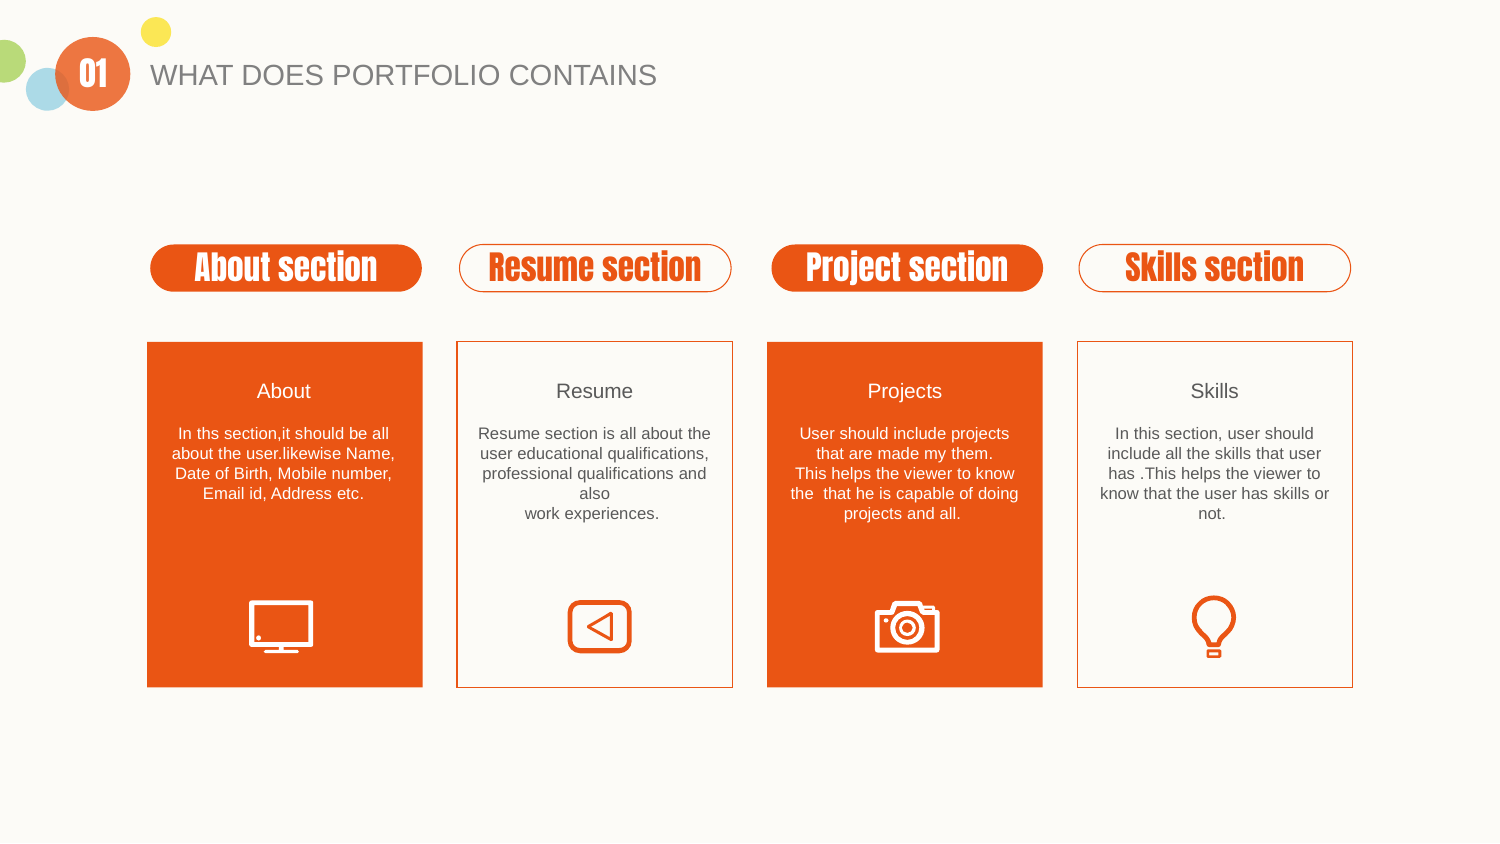

01
WHAT DOES PORTFOLIO CONTAINS

About section
Resume section
Project section
Skills section

About

In ths section,it should be all about the user.likewise Name, Date of Birth, Mobile number, Email id, Address etc.

Resume

Resume section is all about the user educational qualifications, professional qualifications and also
work experiences.

Projects

User should include projects that are made my them.
This helps the viewer to know the  that he is capable of doing projects and all.
Skills

In this section, user should include all the skills that user has .This helps the viewer to know that the user has skills or not.